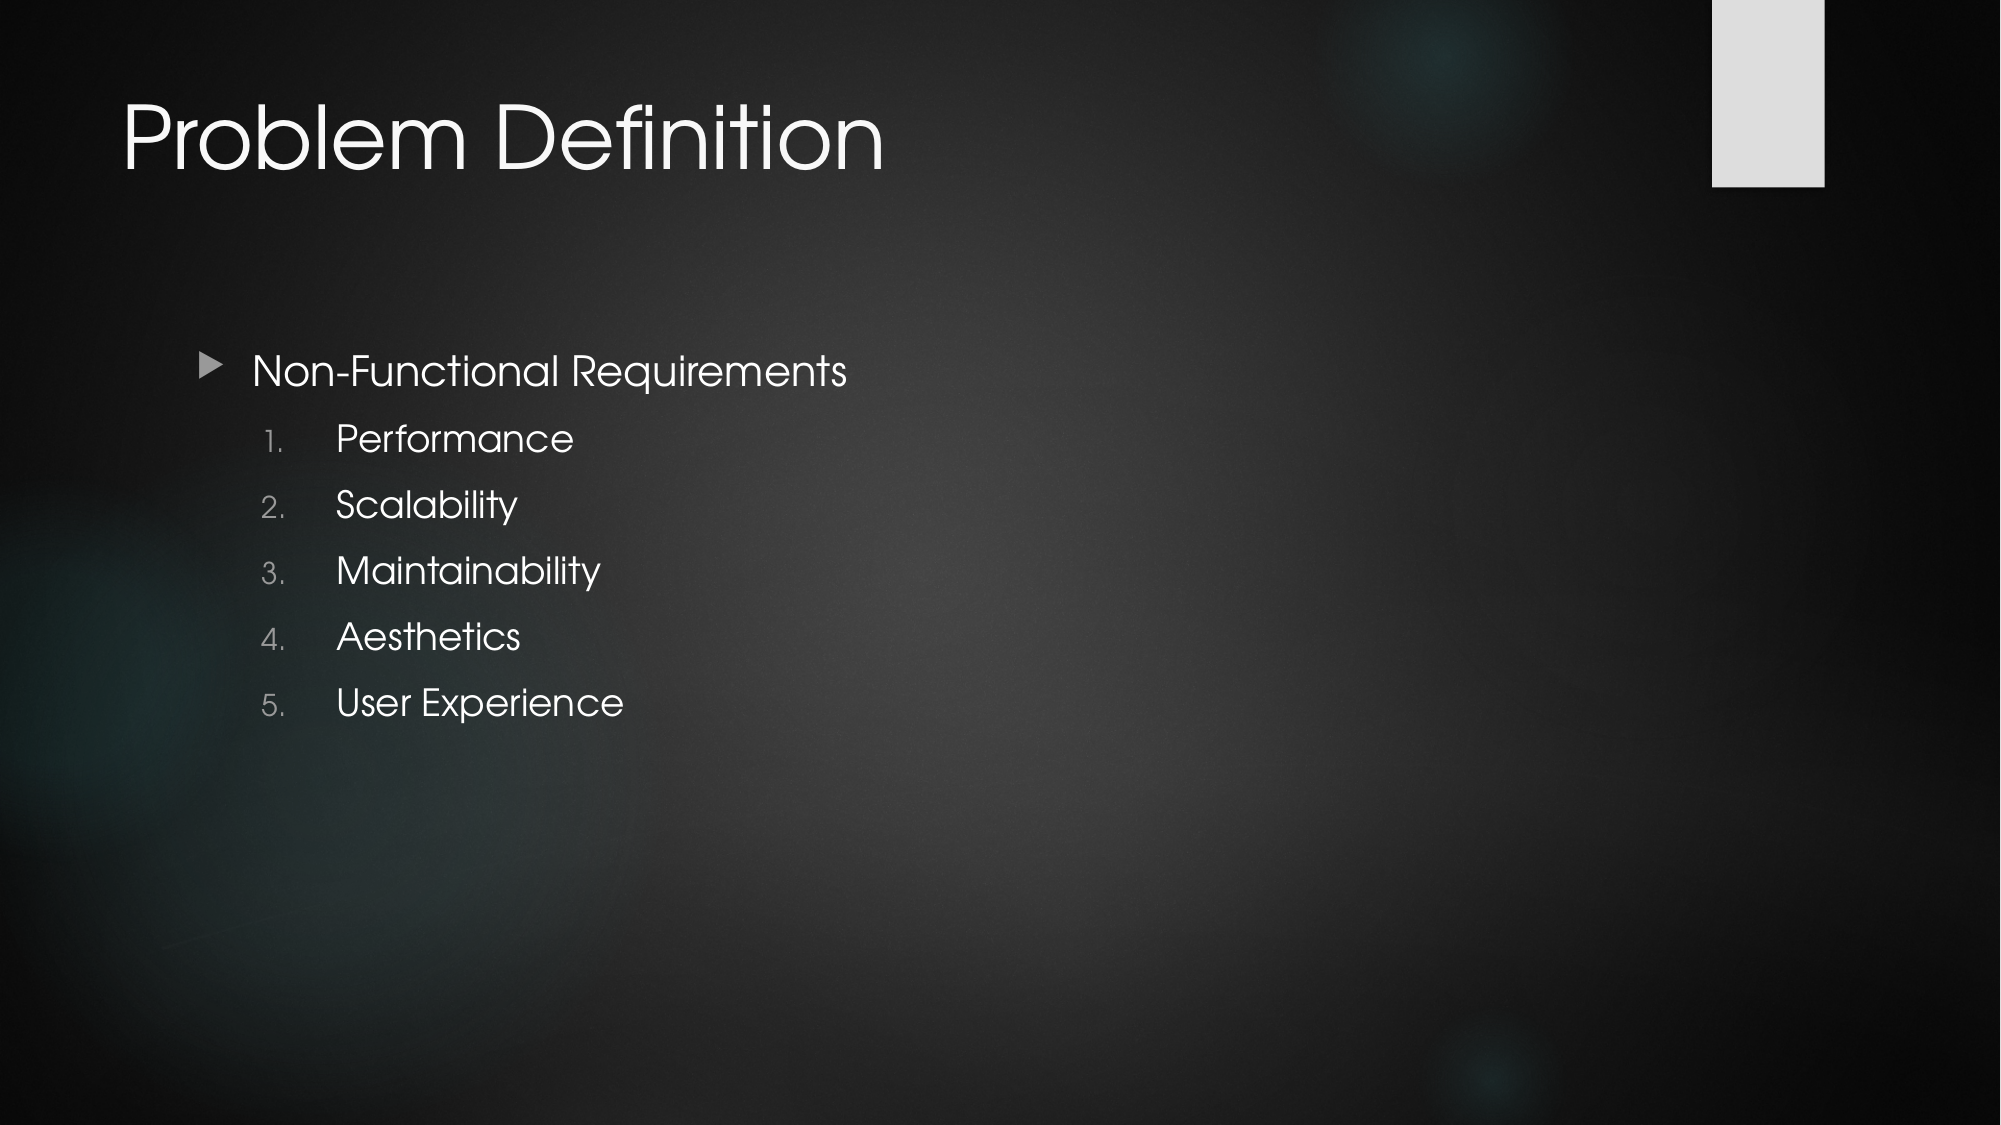

# Problem Definition
Non-Functional Requirements
Performance
Scalability
Maintainability
Aesthetics
User Experience